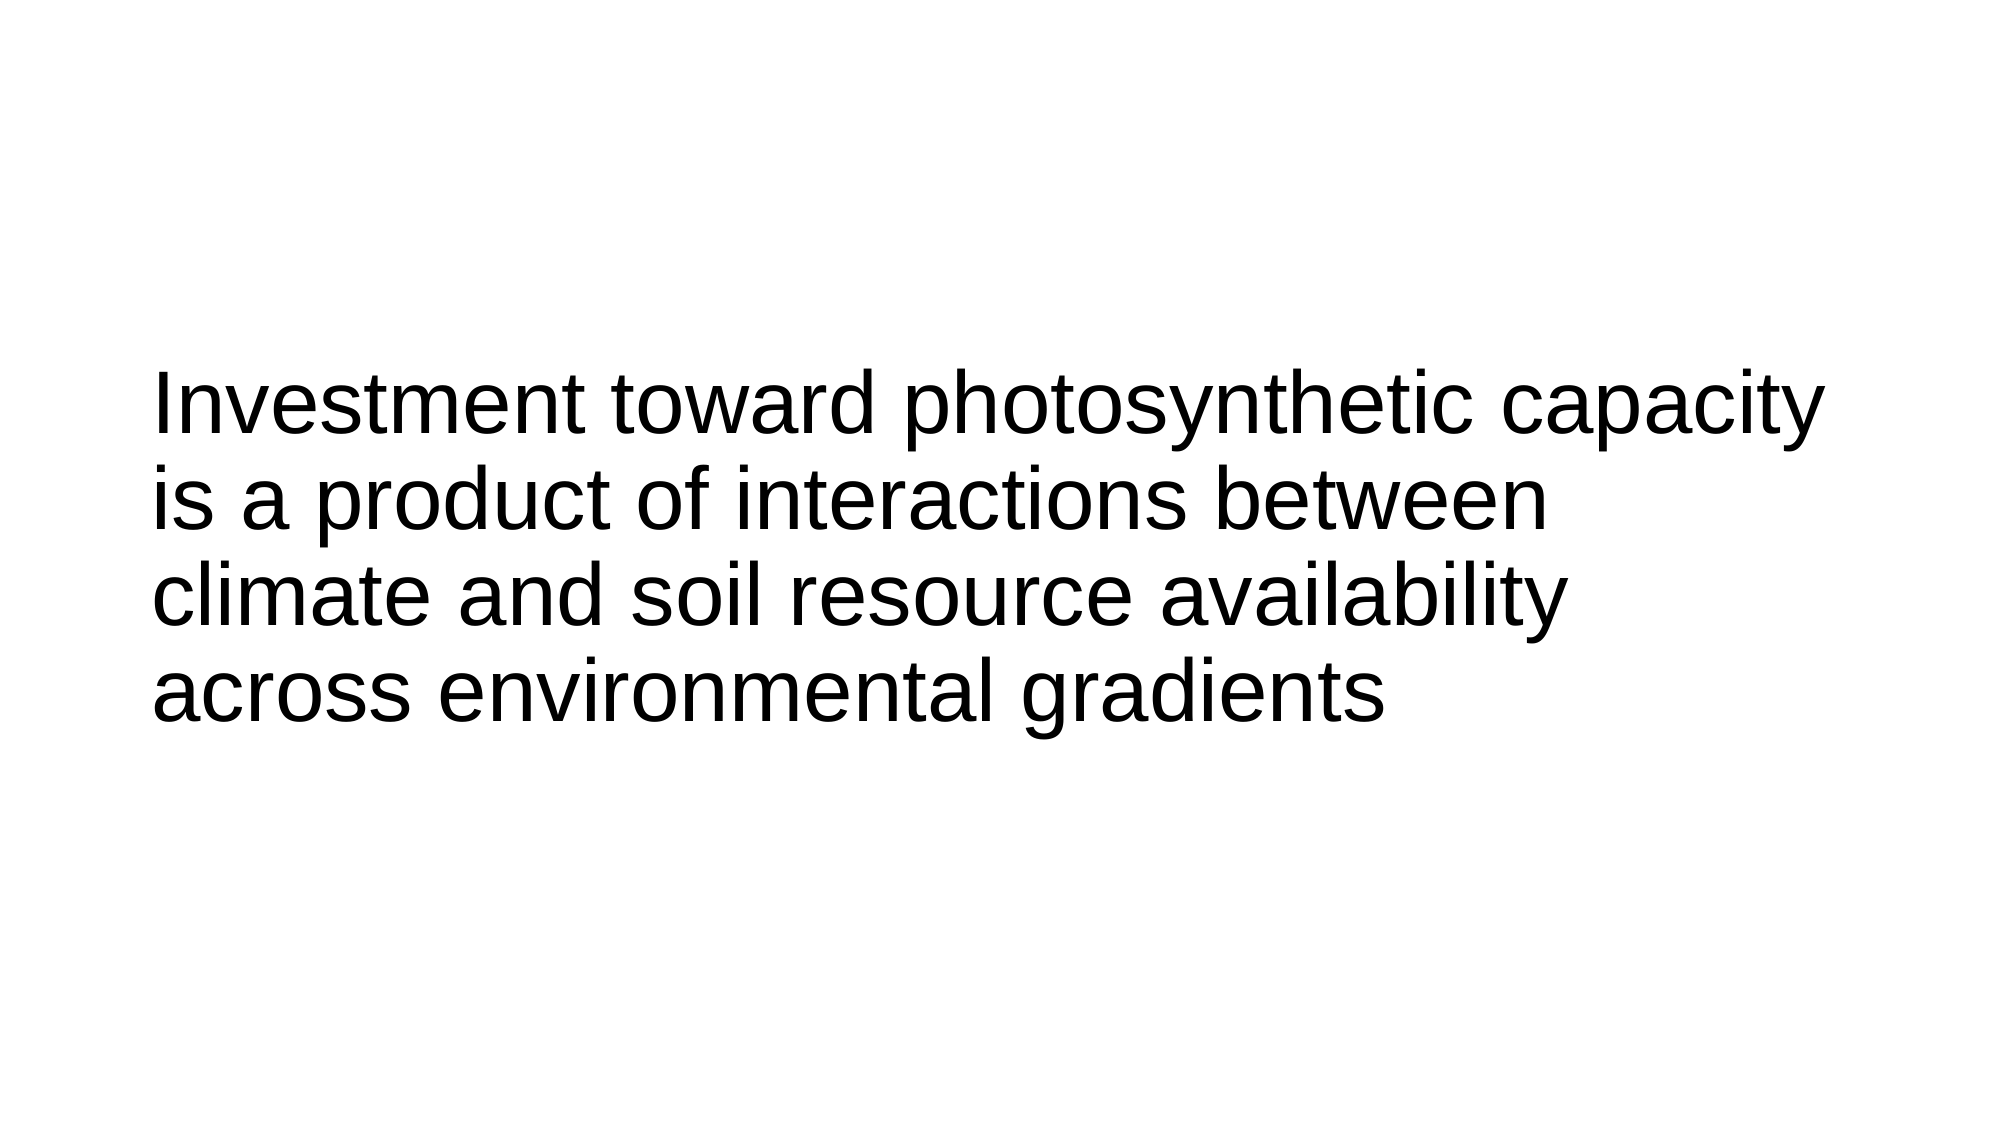

# Investment toward photosynthetic capacity is a product of interactions between climate and soil resource availability across environmental gradients